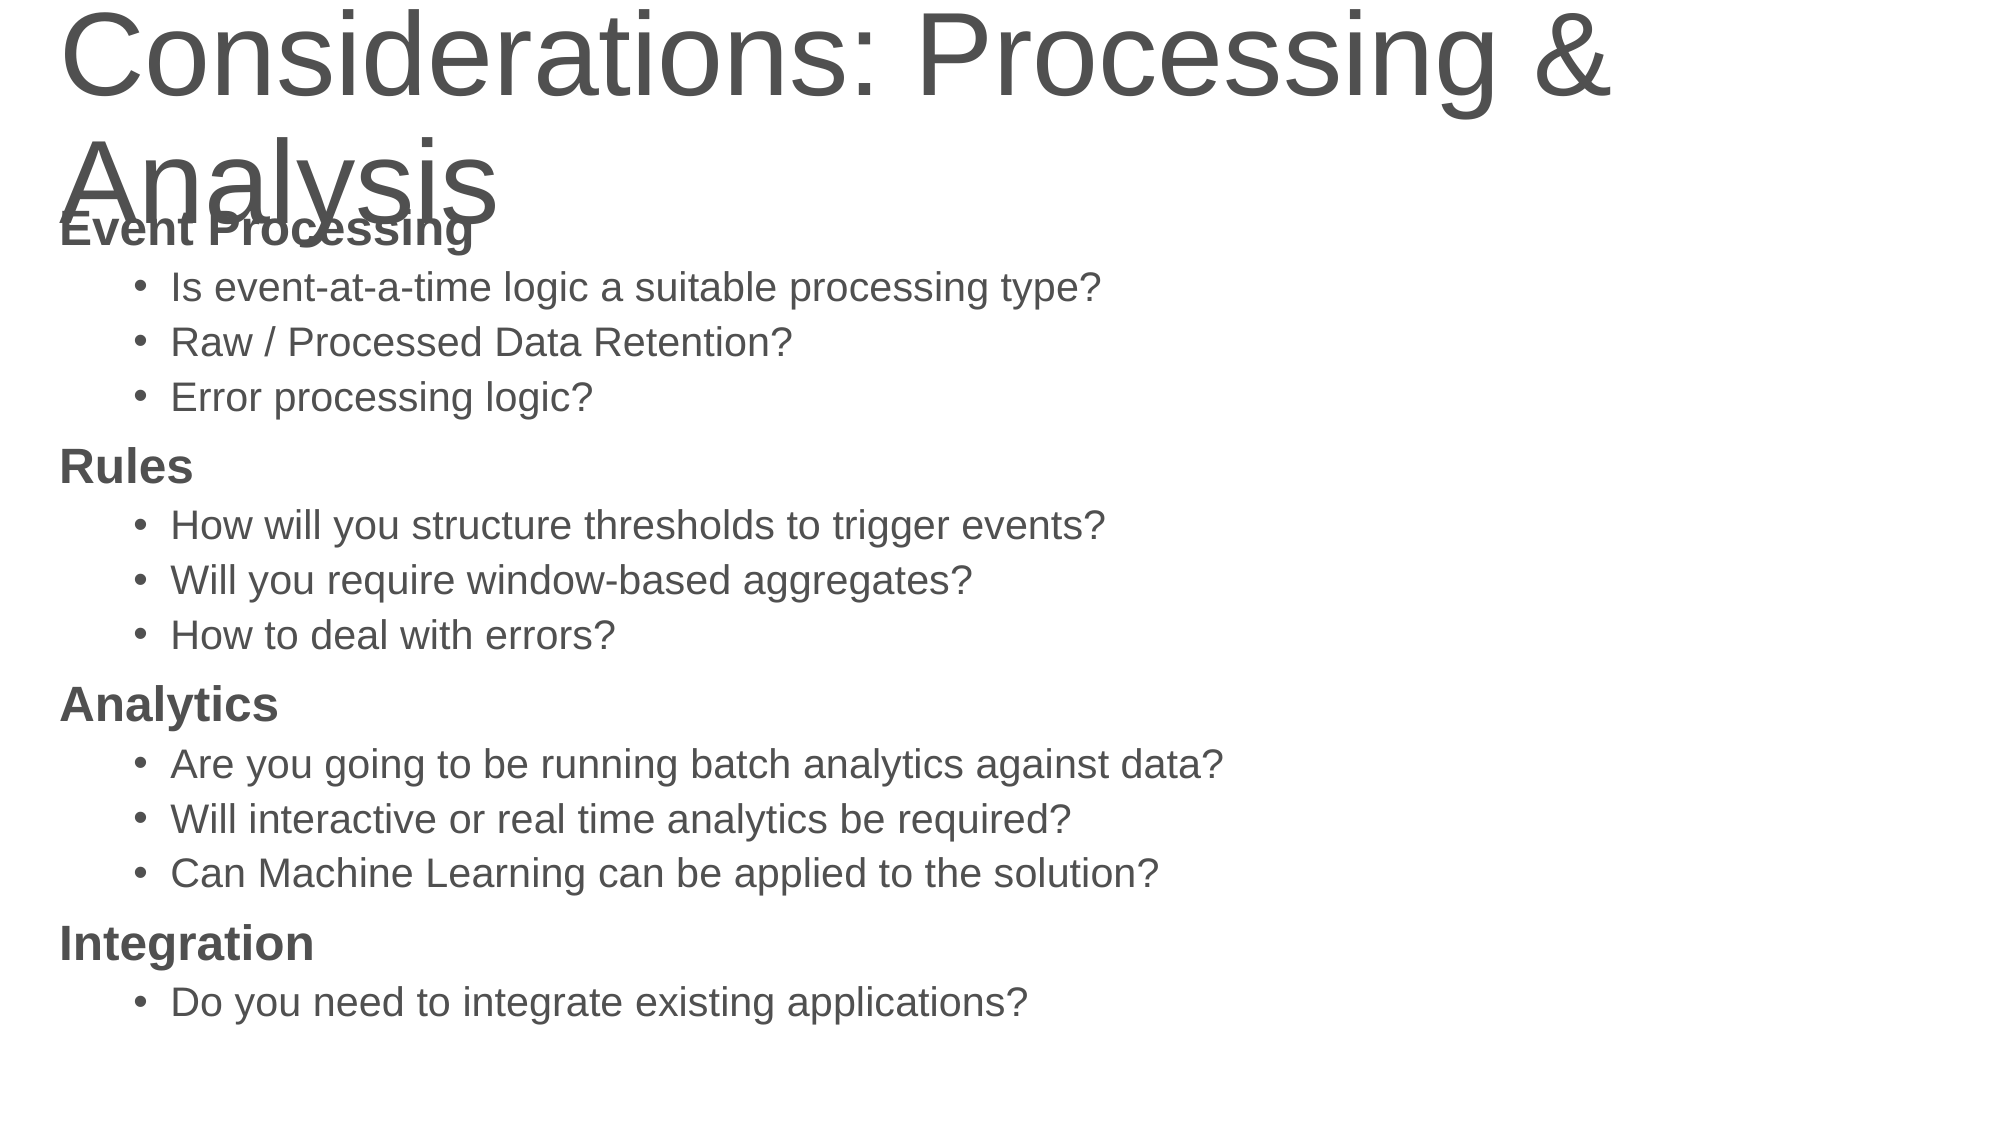

# Considerations: Processing & Analysis
Event Processing
Is event-at-a-time logic a suitable processing type?
Raw / Processed Data Retention?
Error processing logic?
Rules
How will you structure thresholds to trigger events?
Will you require window-based aggregates?
How to deal with errors?
Analytics
Are you going to be running batch analytics against data?
Will interactive or real time analytics be required?
Can Machine Learning can be applied to the solution?
Integration
Do you need to integrate existing applications?